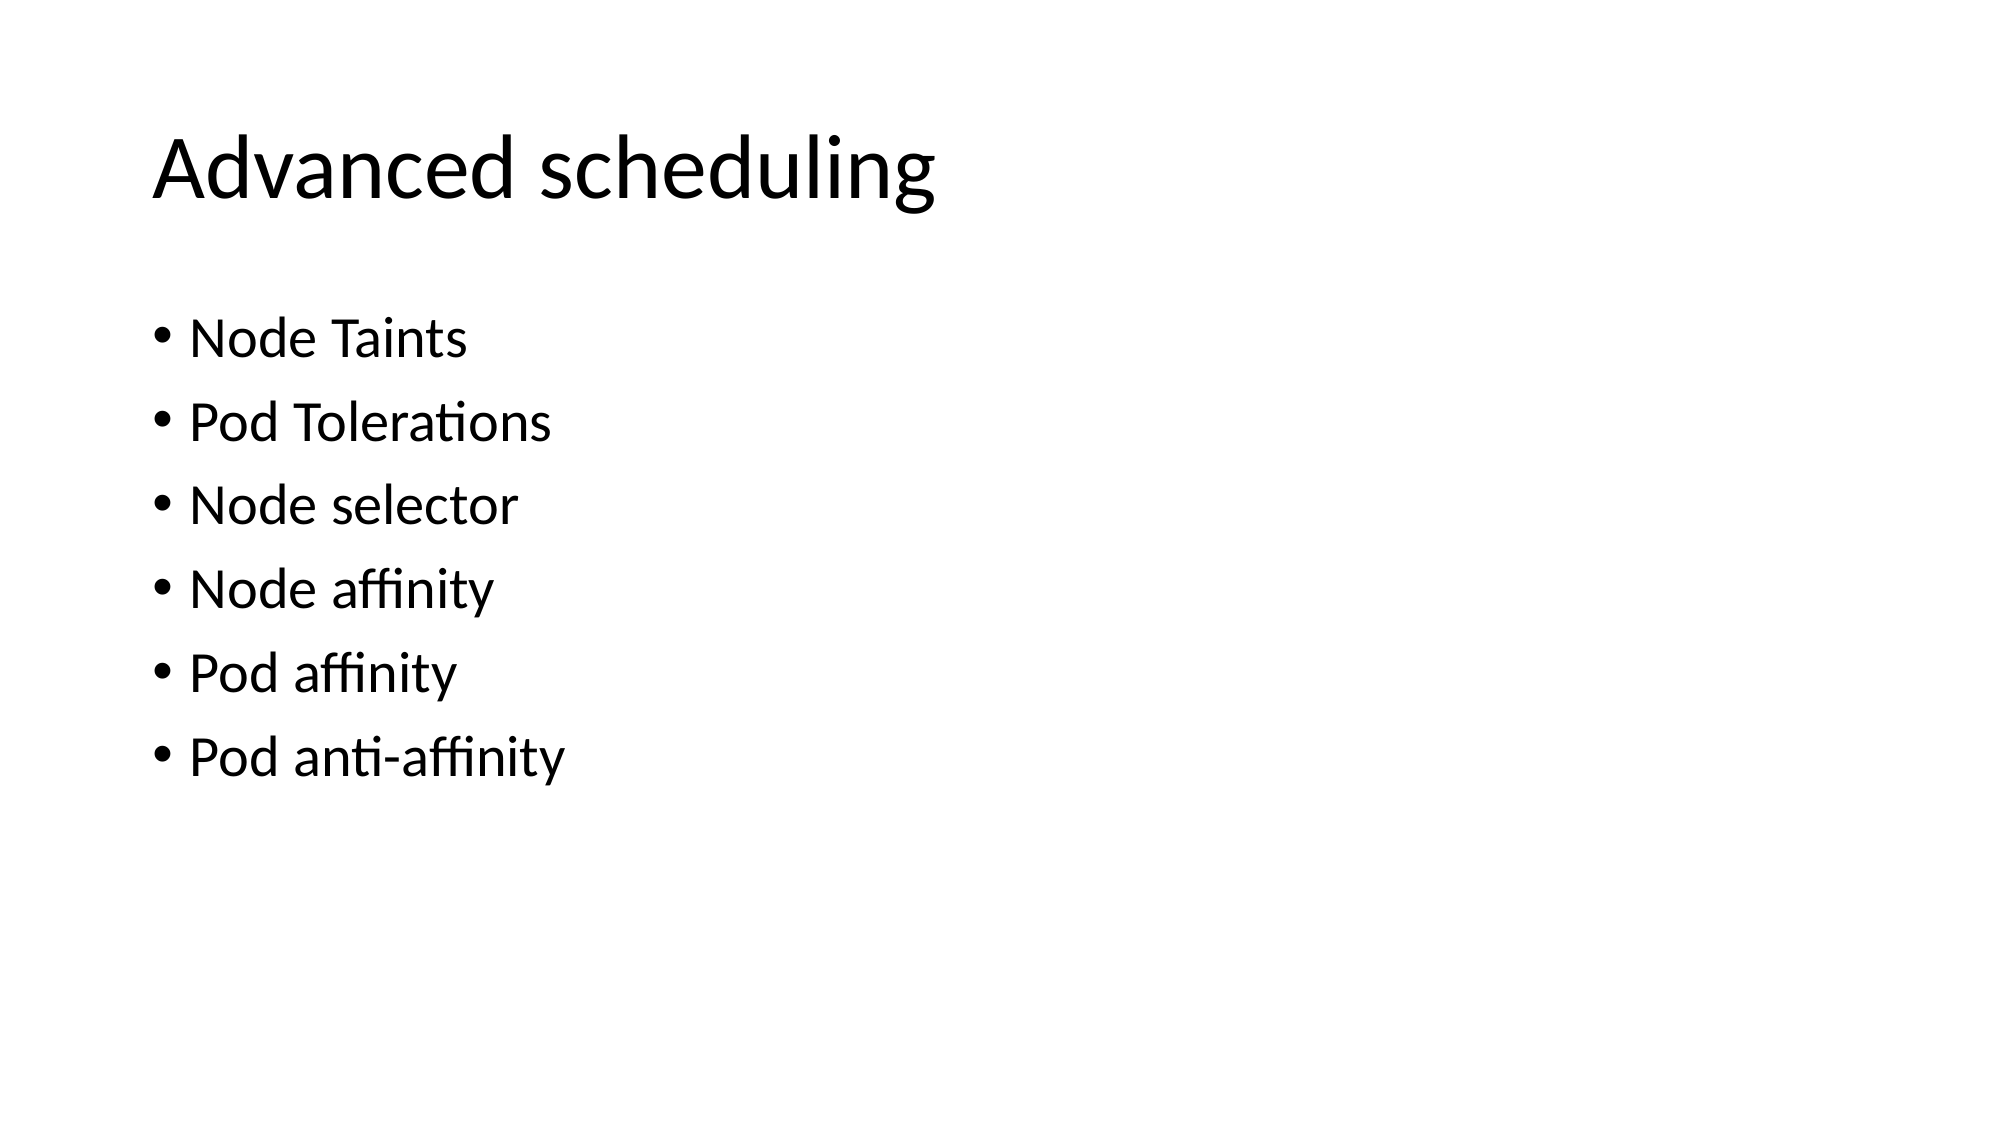

# Advanced scheduling
Node Taints
Pod Tolerations
Node selector
Node affinity
Pod affinity
Pod anti-affinity